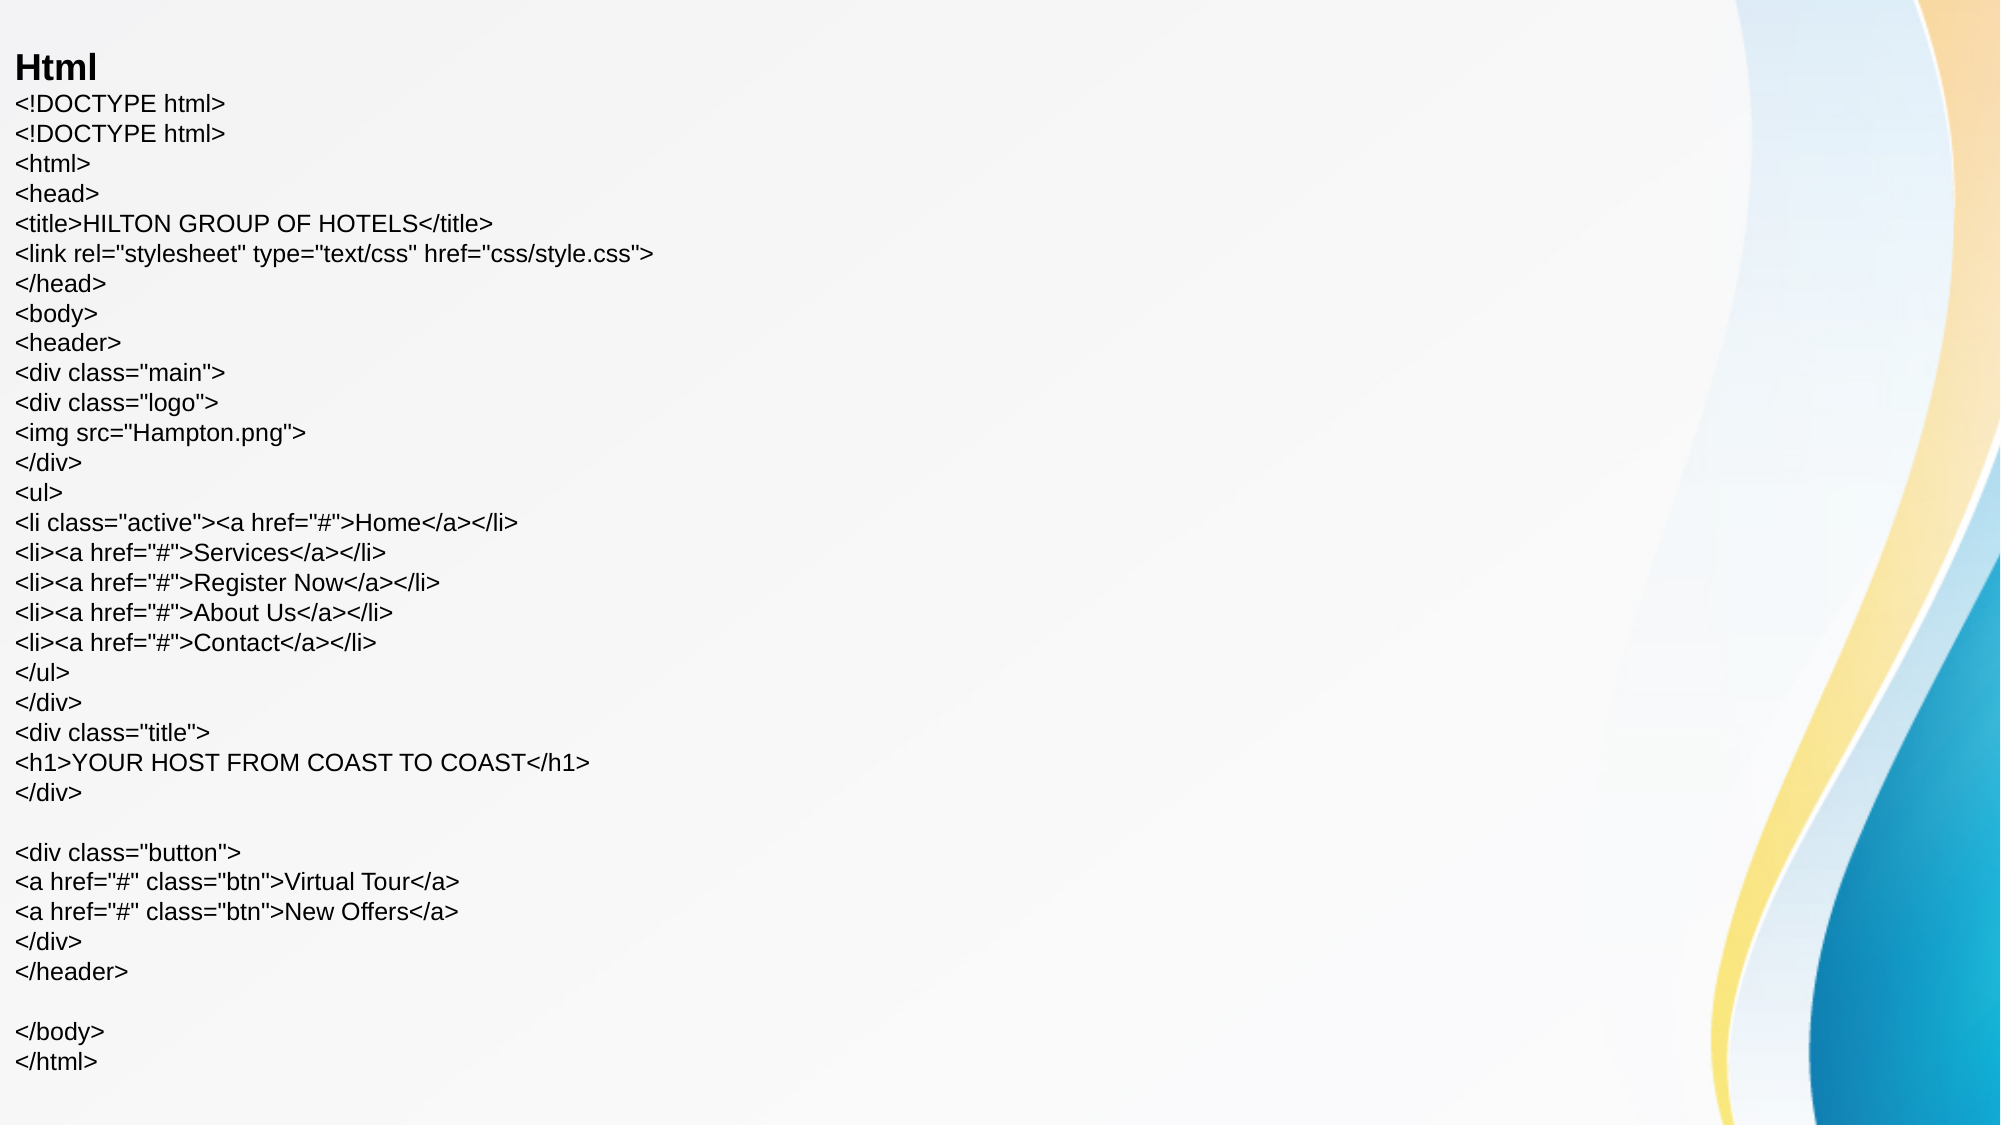

Html
<!DOCTYPE html>
<!DOCTYPE html>
<html>
<head>
<title>HILTON GROUP OF HOTELS</title>
<link rel="stylesheet" type="text/css" href="css/style.css">
</head>
<body>
<header>
<div class="main">
<div class="logo">
<img src="Hampton.png">
</div>
<ul>
<li class="active"><a href="#">Home</a></li>
<li><a href="#">Services</a></li>
<li><a href="#">Register Now</a></li>
<li><a href="#">About Us</a></li>
<li><a href="#">Contact</a></li>
</ul>
</div>
<div class="title">
<h1>YOUR HOST FROM COAST TO COAST</h1>
</div>

<div class="button">
<a href="#" class="btn">Virtual Tour</a>
<a href="#" class="btn">New Offers</a>
</div>
</header>

</body>
</html>